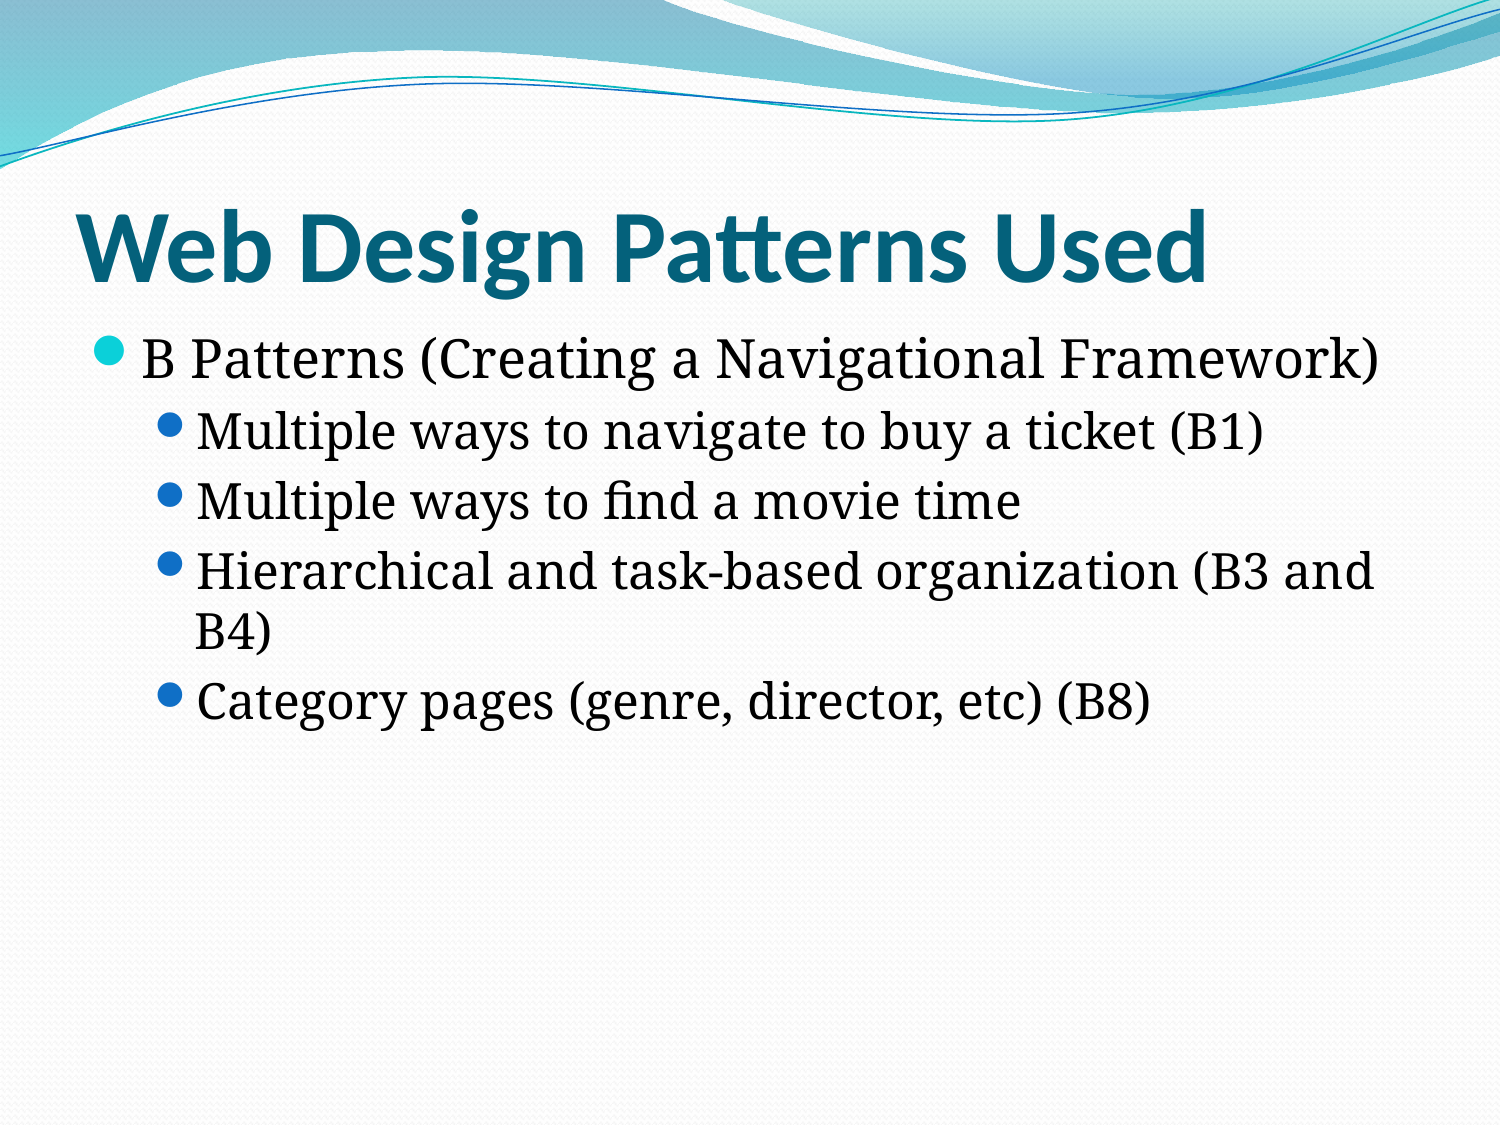

# Web Design Patterns Used
B Patterns (Creating a Navigational Framework)
Multiple ways to navigate to buy a ticket (B1)
Multiple ways to find a movie time
Hierarchical and task-based organization (B3 and B4)
Category pages (genre, director, etc) (B8)